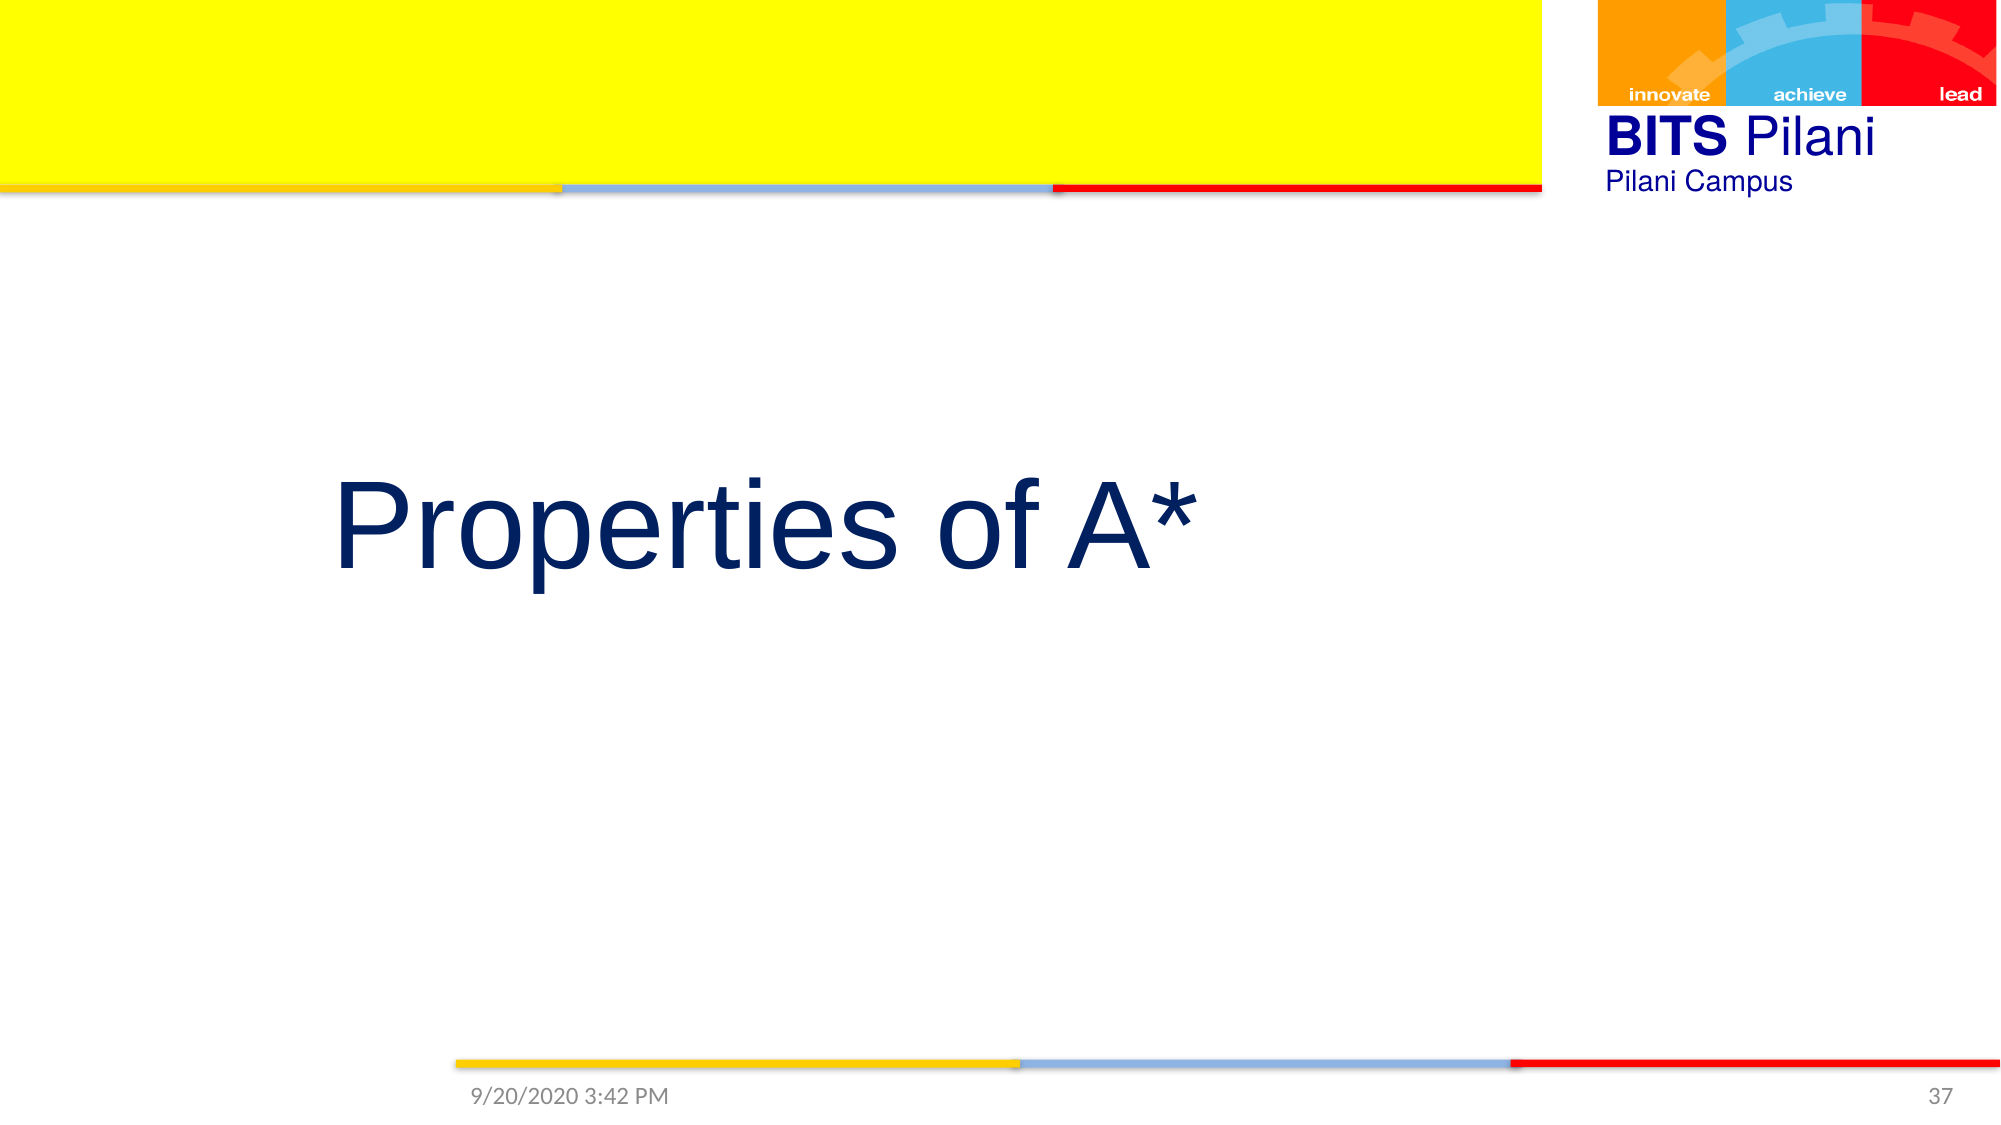

# Properties of A*
9/20/2020 3:42 PM
37